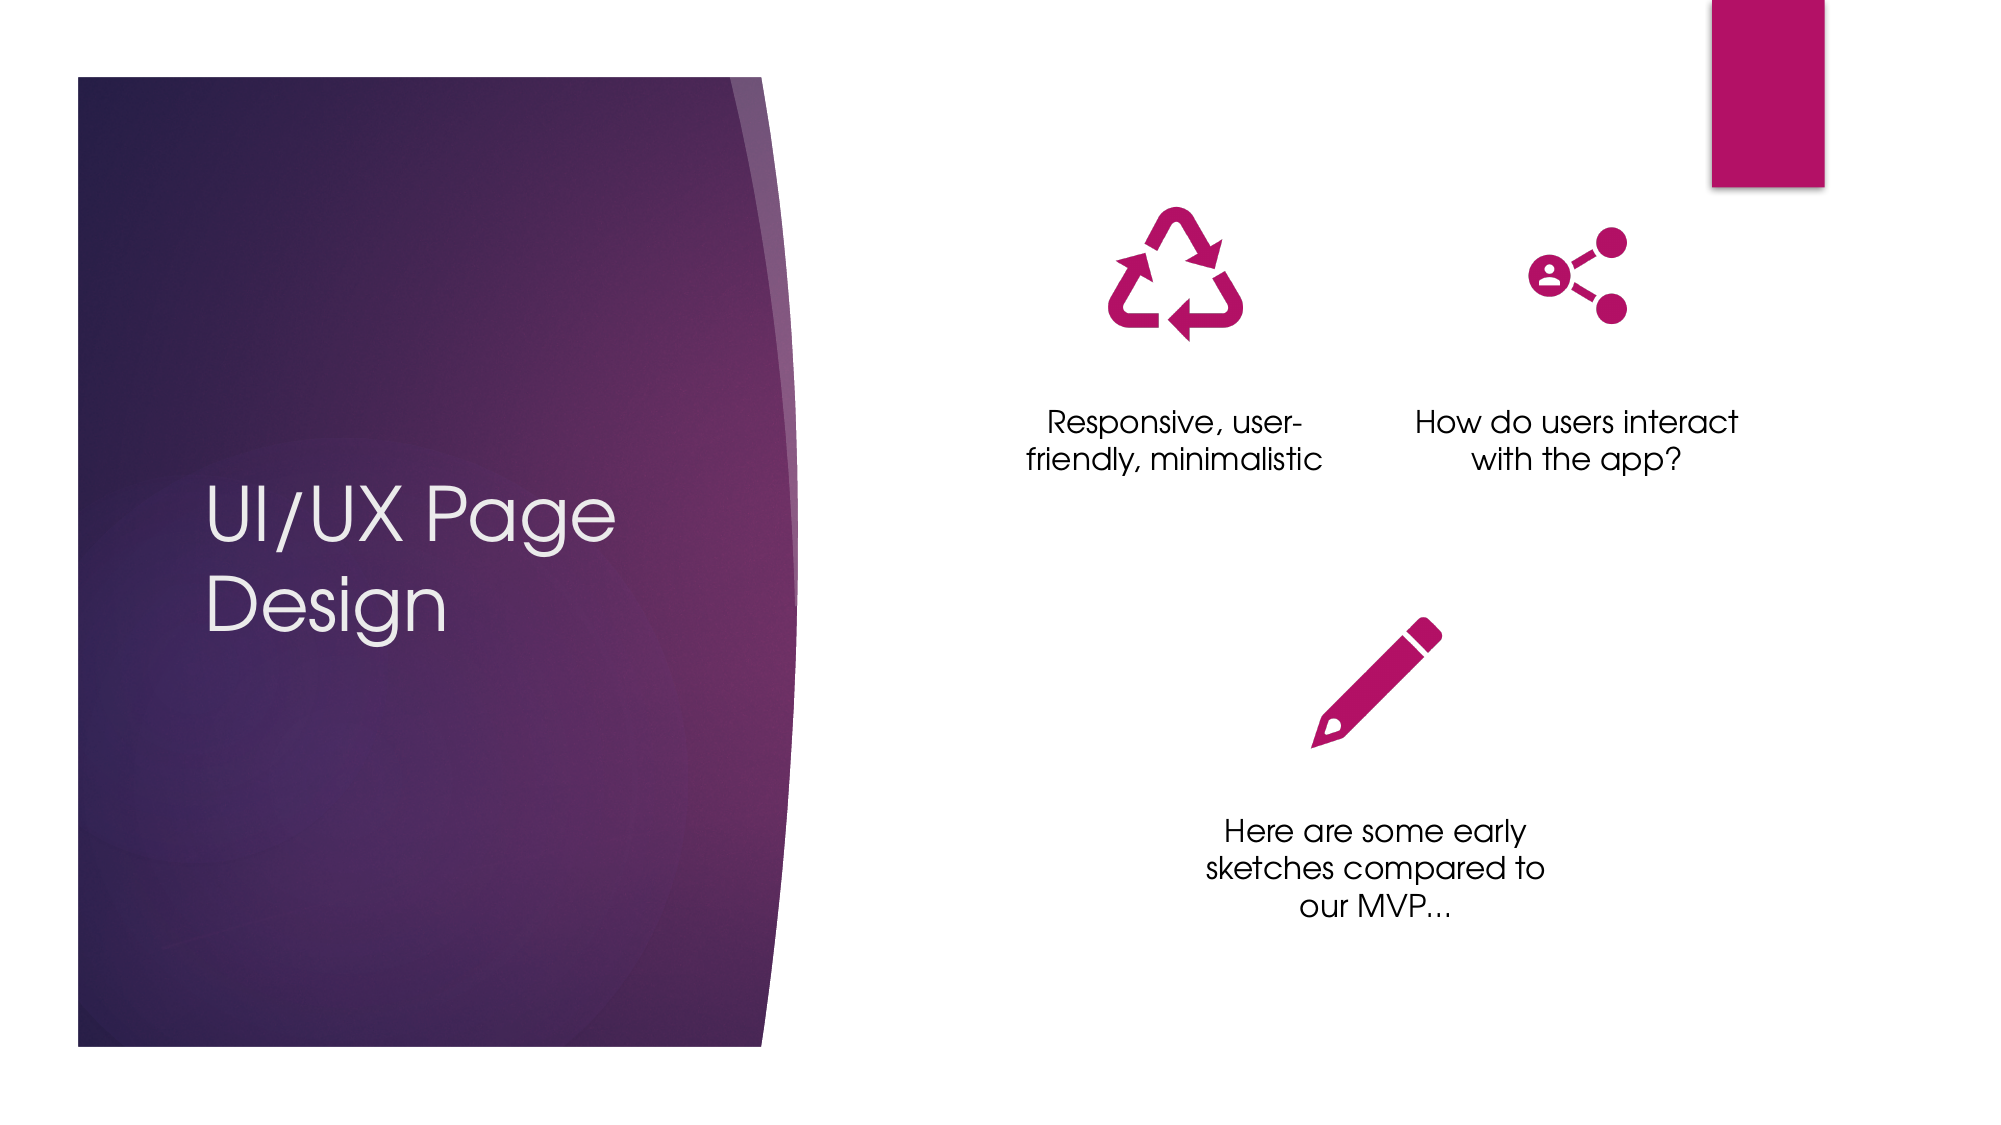

Responsive, user-friendly, minimalistic
How do users interact with the app?
Here are some early sketches compared to our MVP…
# UI/UX Page Design